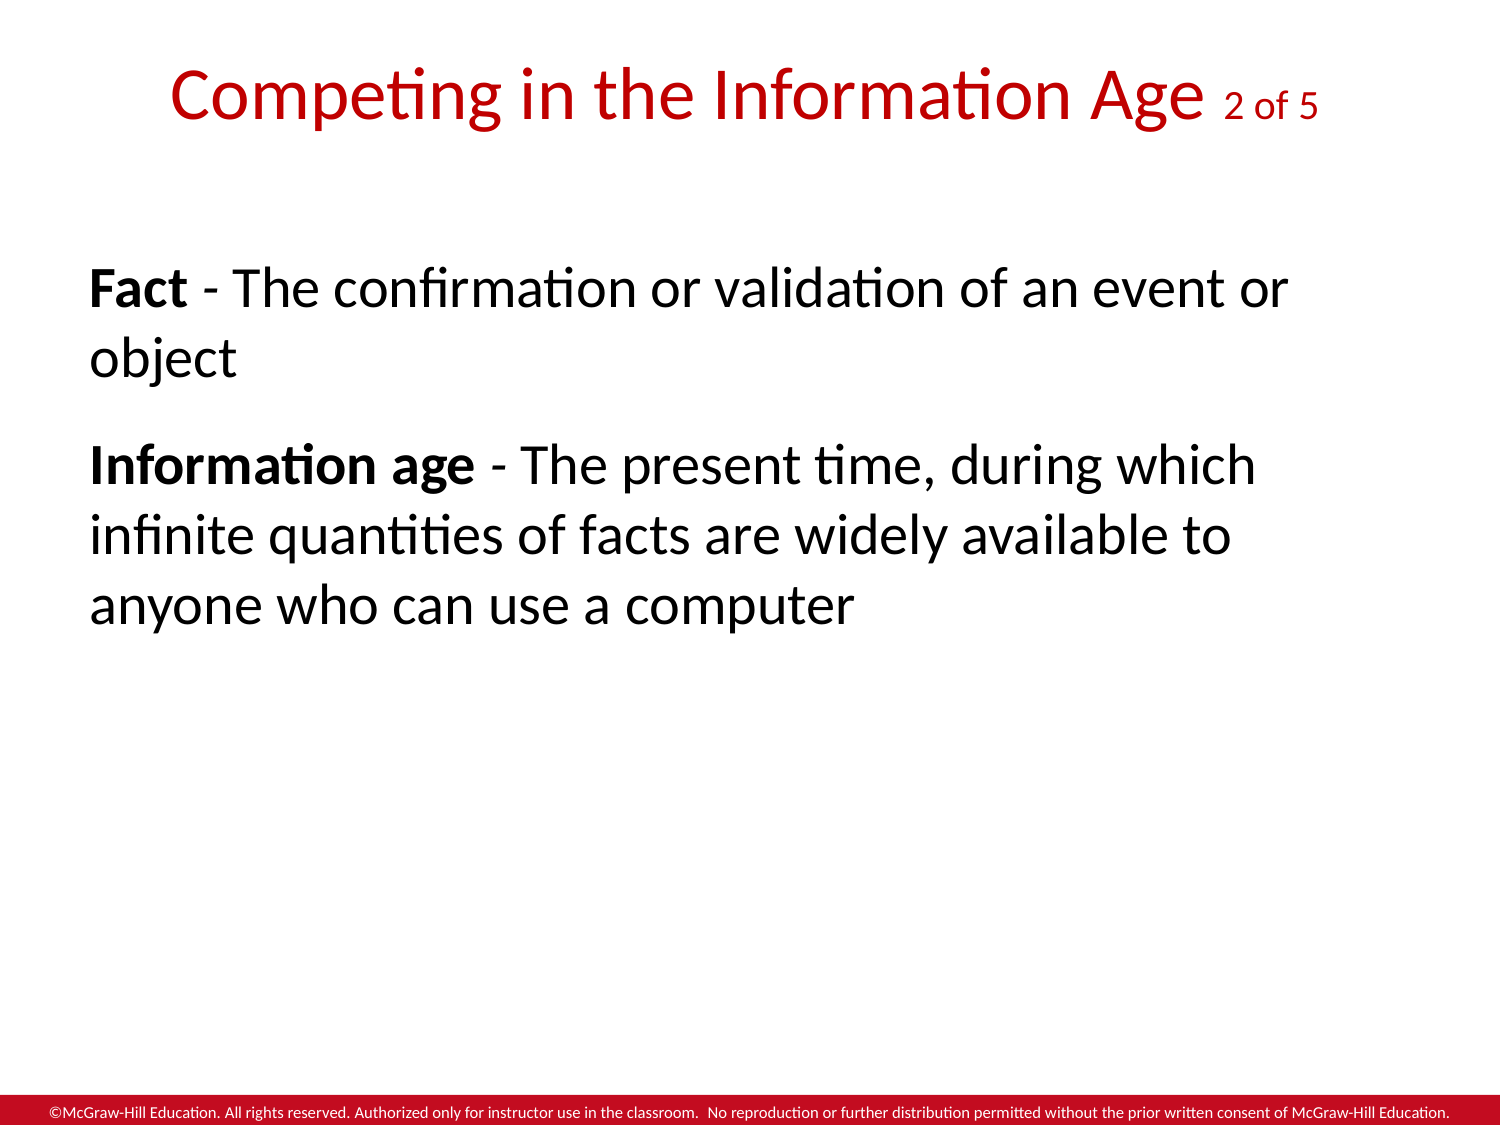

# Competing in the Information Age 2 of 5
Fact - The confirmation or validation of an event or object
Information age - The present time, during which infinite quantities of facts are widely available to anyone who can use a computer